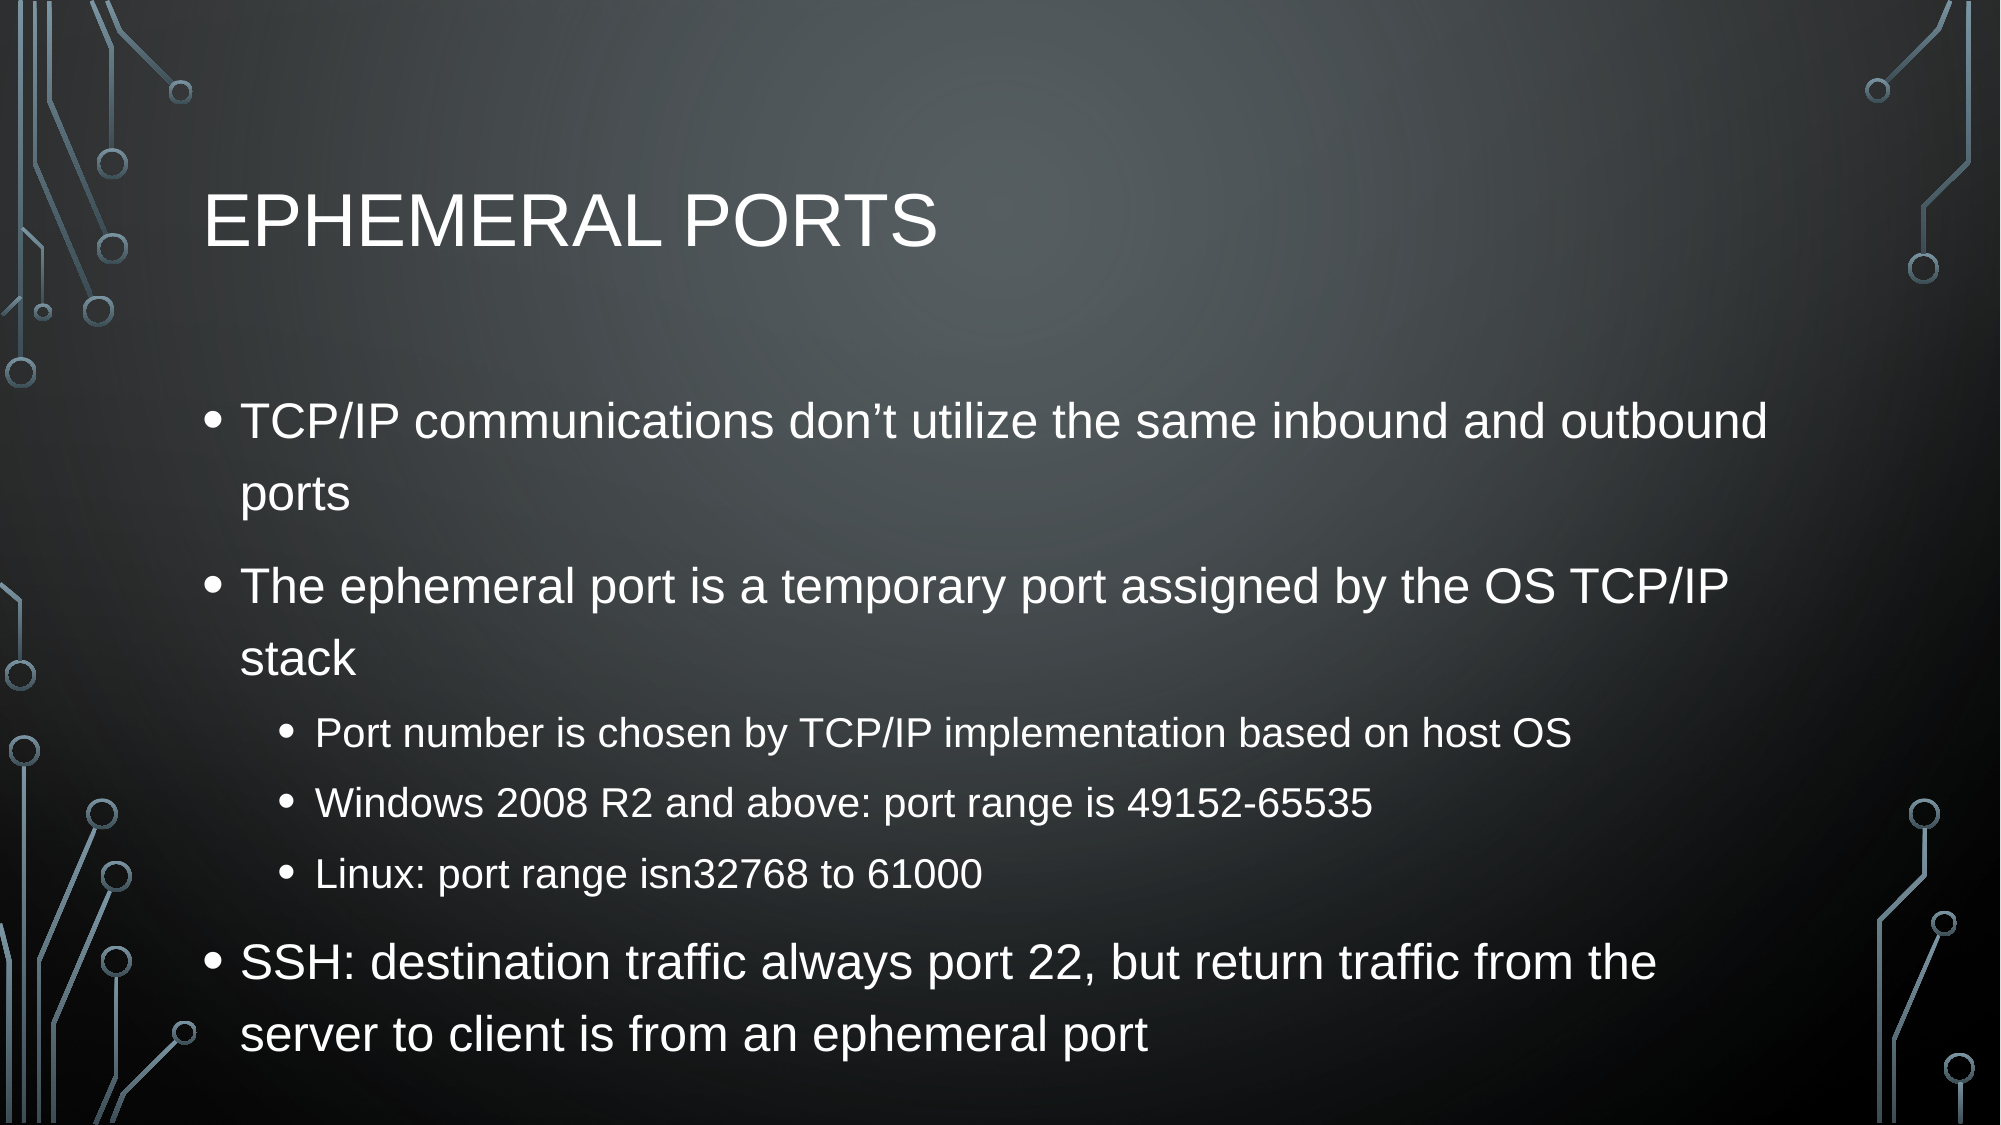

# Ephemeral Ports
TCP/IP communications don’t utilize the same inbound and outbound ports
The ephemeral port is a temporary port assigned by the OS TCP/IP stack
Port number is chosen by TCP/IP implementation based on host OS
Windows 2008 R2 and above: port range is 49152-65535
Linux: port range isn32768 to 61000
SSH: destination traffic always port 22, but return traffic from the server to client is from an ephemeral port